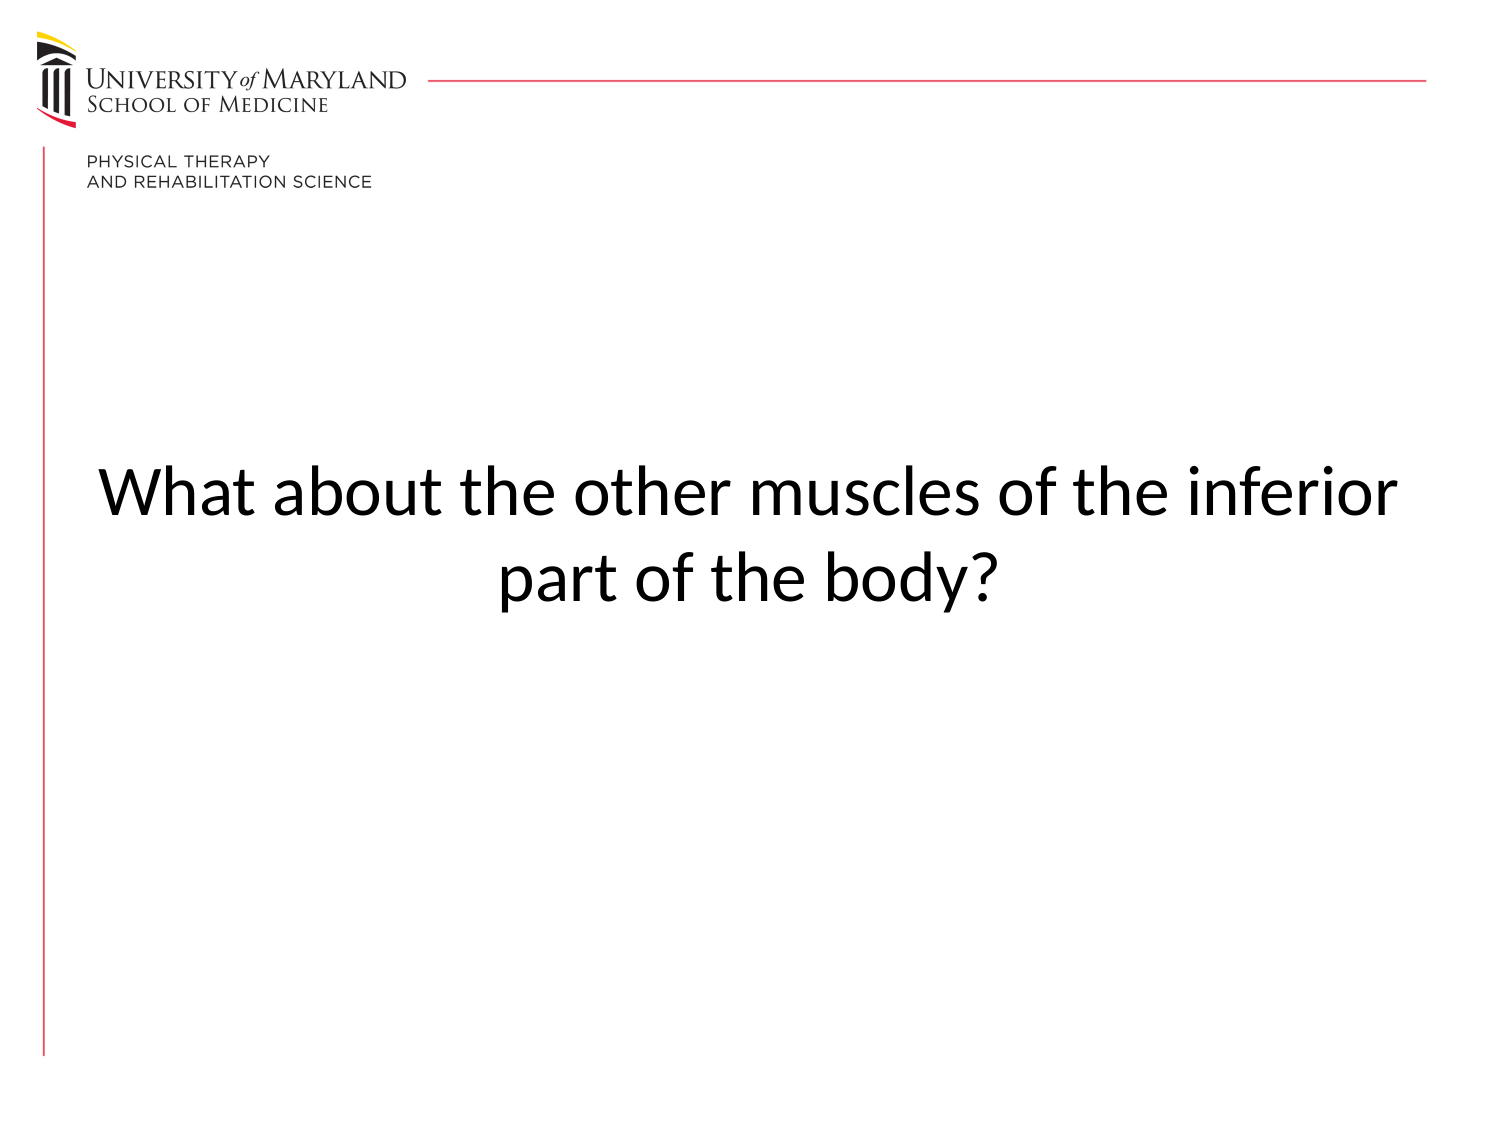

# What about the other muscles of the inferior part of the body?